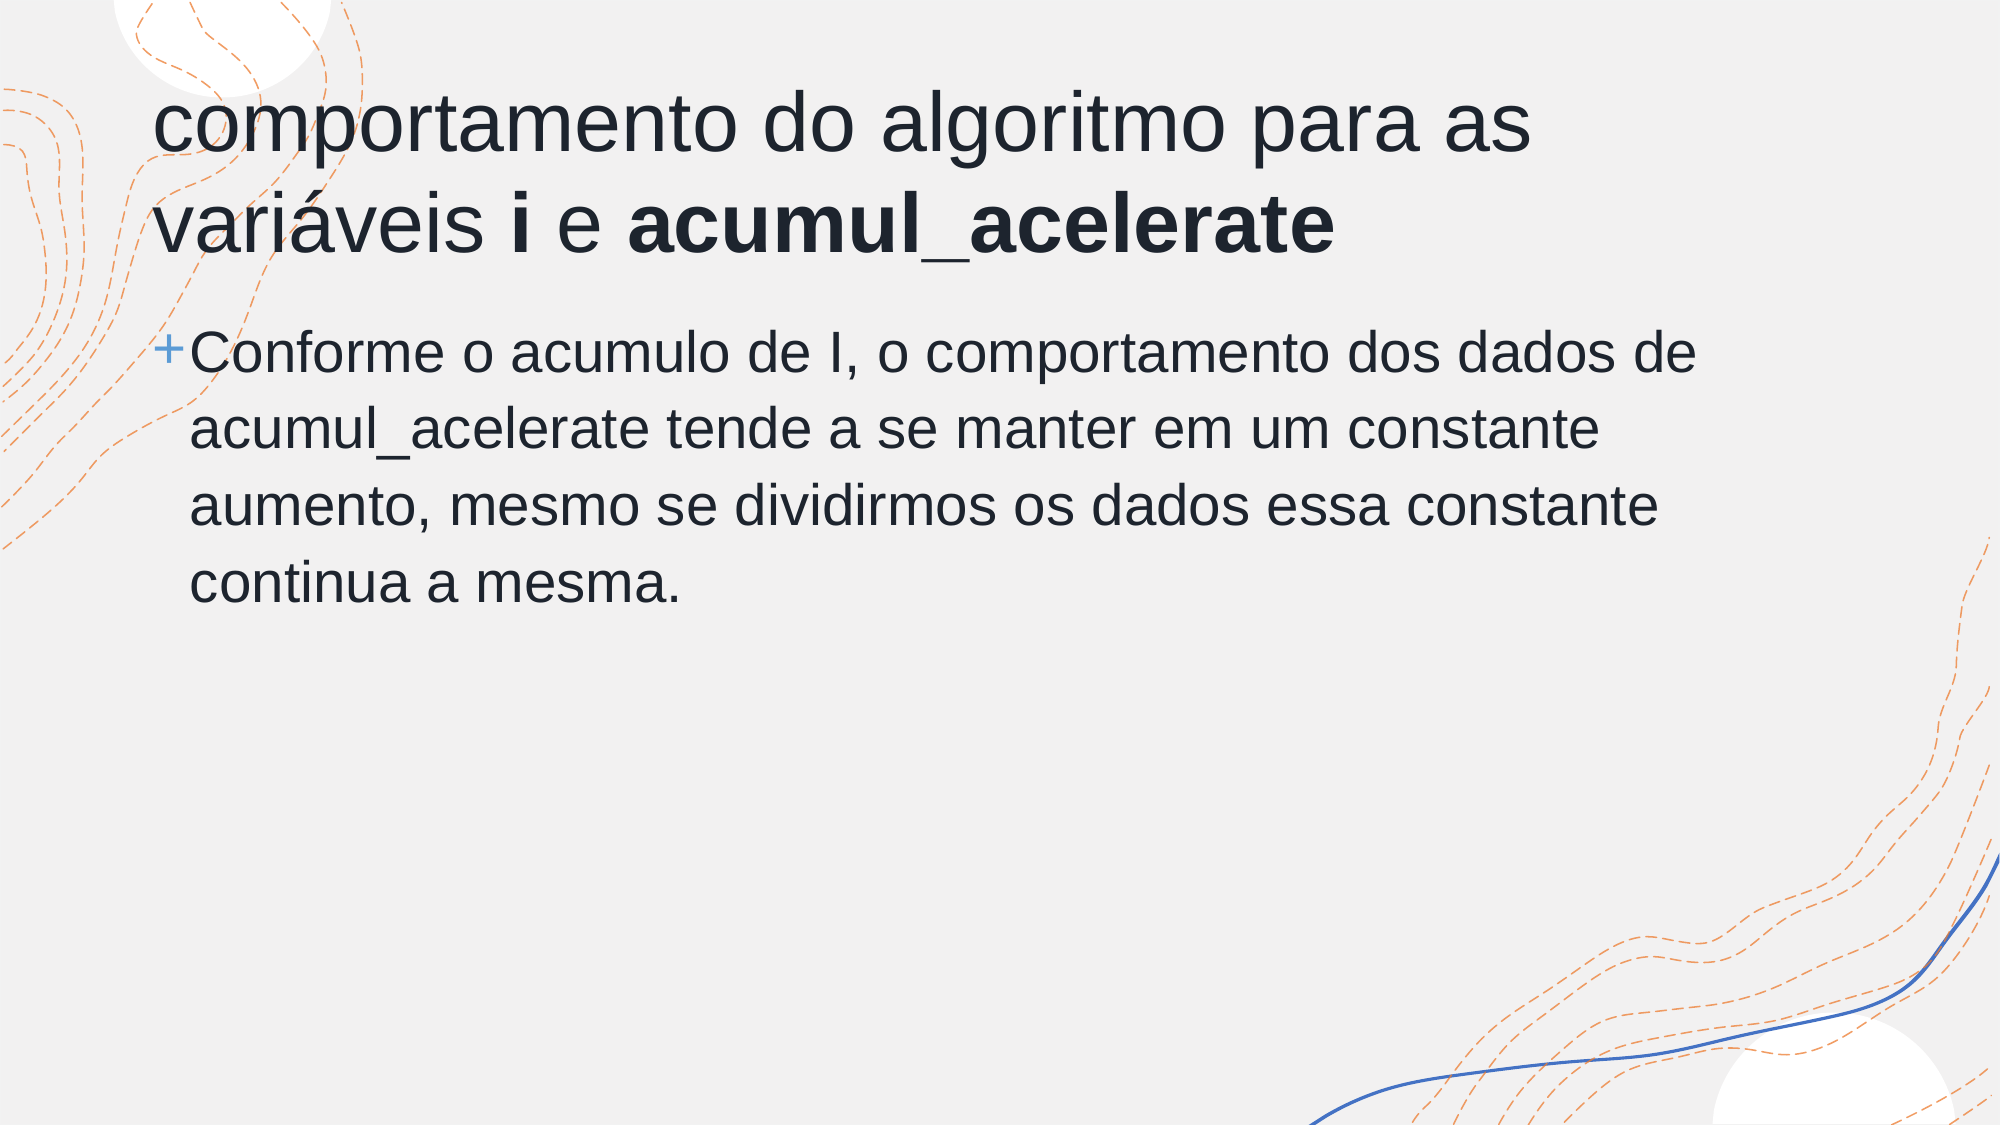

# comportamento do algoritmo para as variáveis i e acumul_acelerate
Conforme o acumulo de I, o comportamento dos dados de acumul_acelerate tende a se manter em um constante aumento, mesmo se dividirmos os dados essa constante continua a mesma.